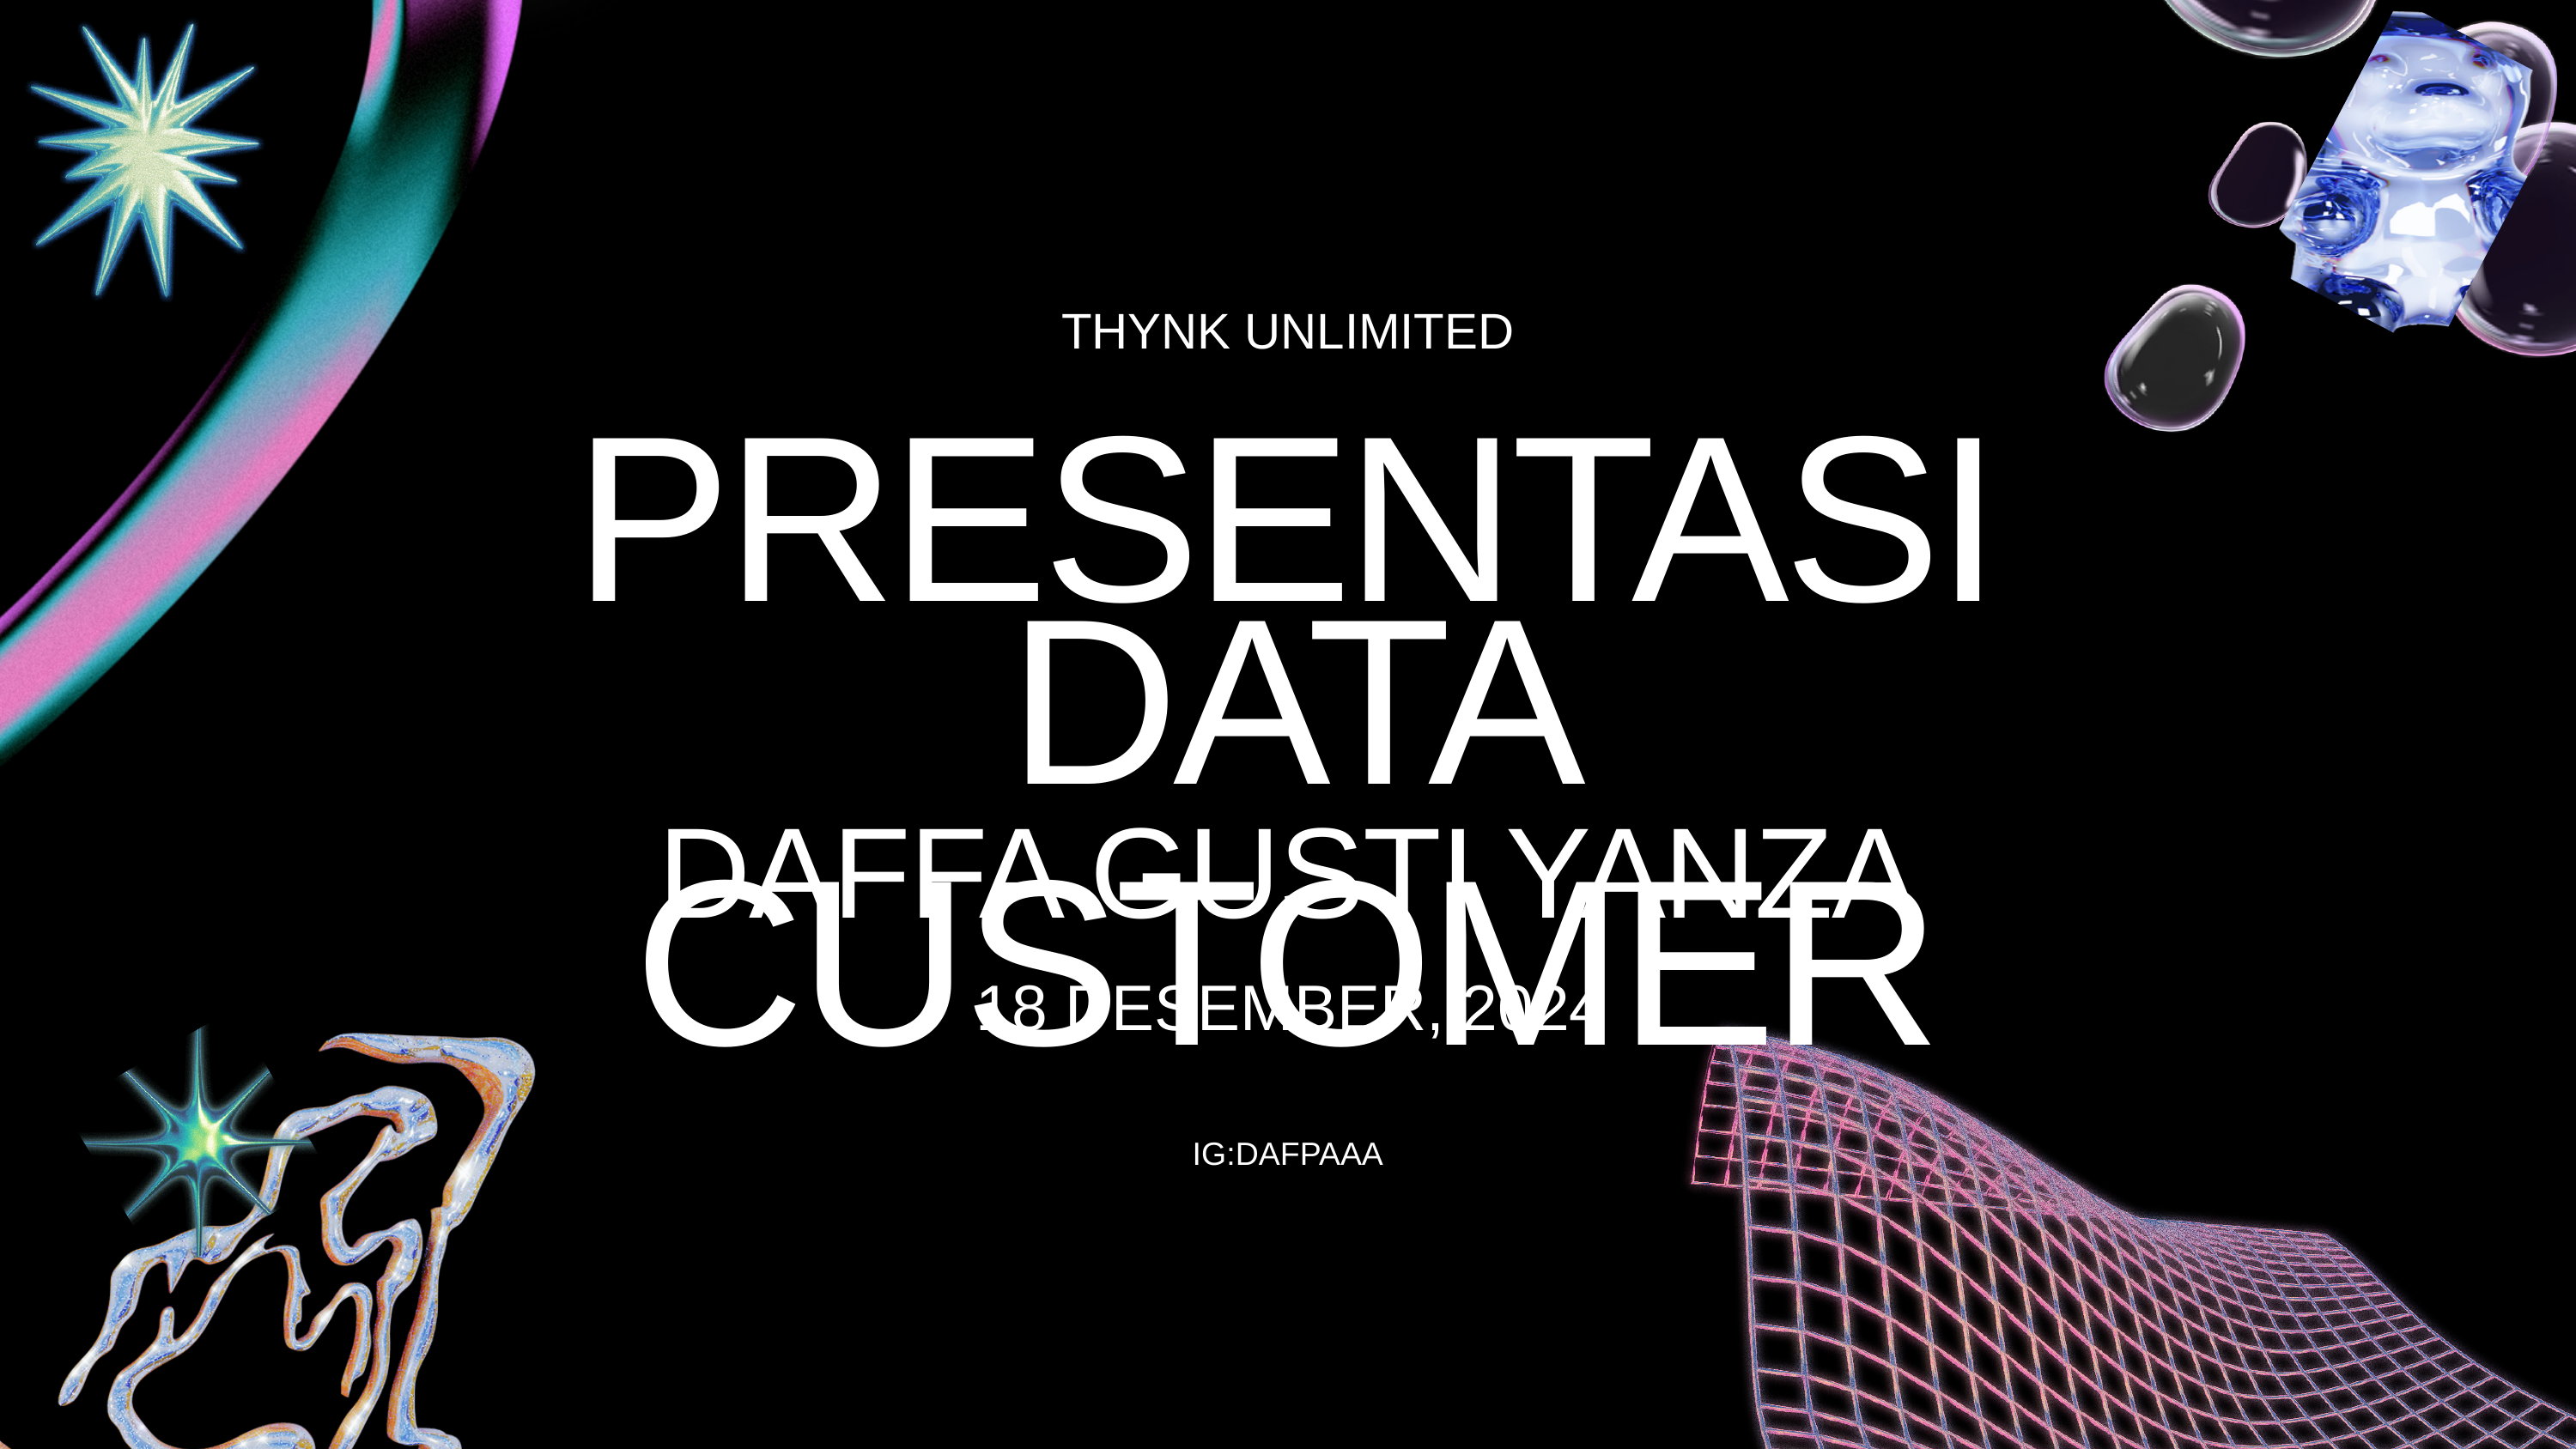

THYNK UNLIMITED
PRESENTASI
DATA CUSTOMER
DAFFA GUSTI YANZA
18 DESEMBER, 2024

IG:DAFPAAA